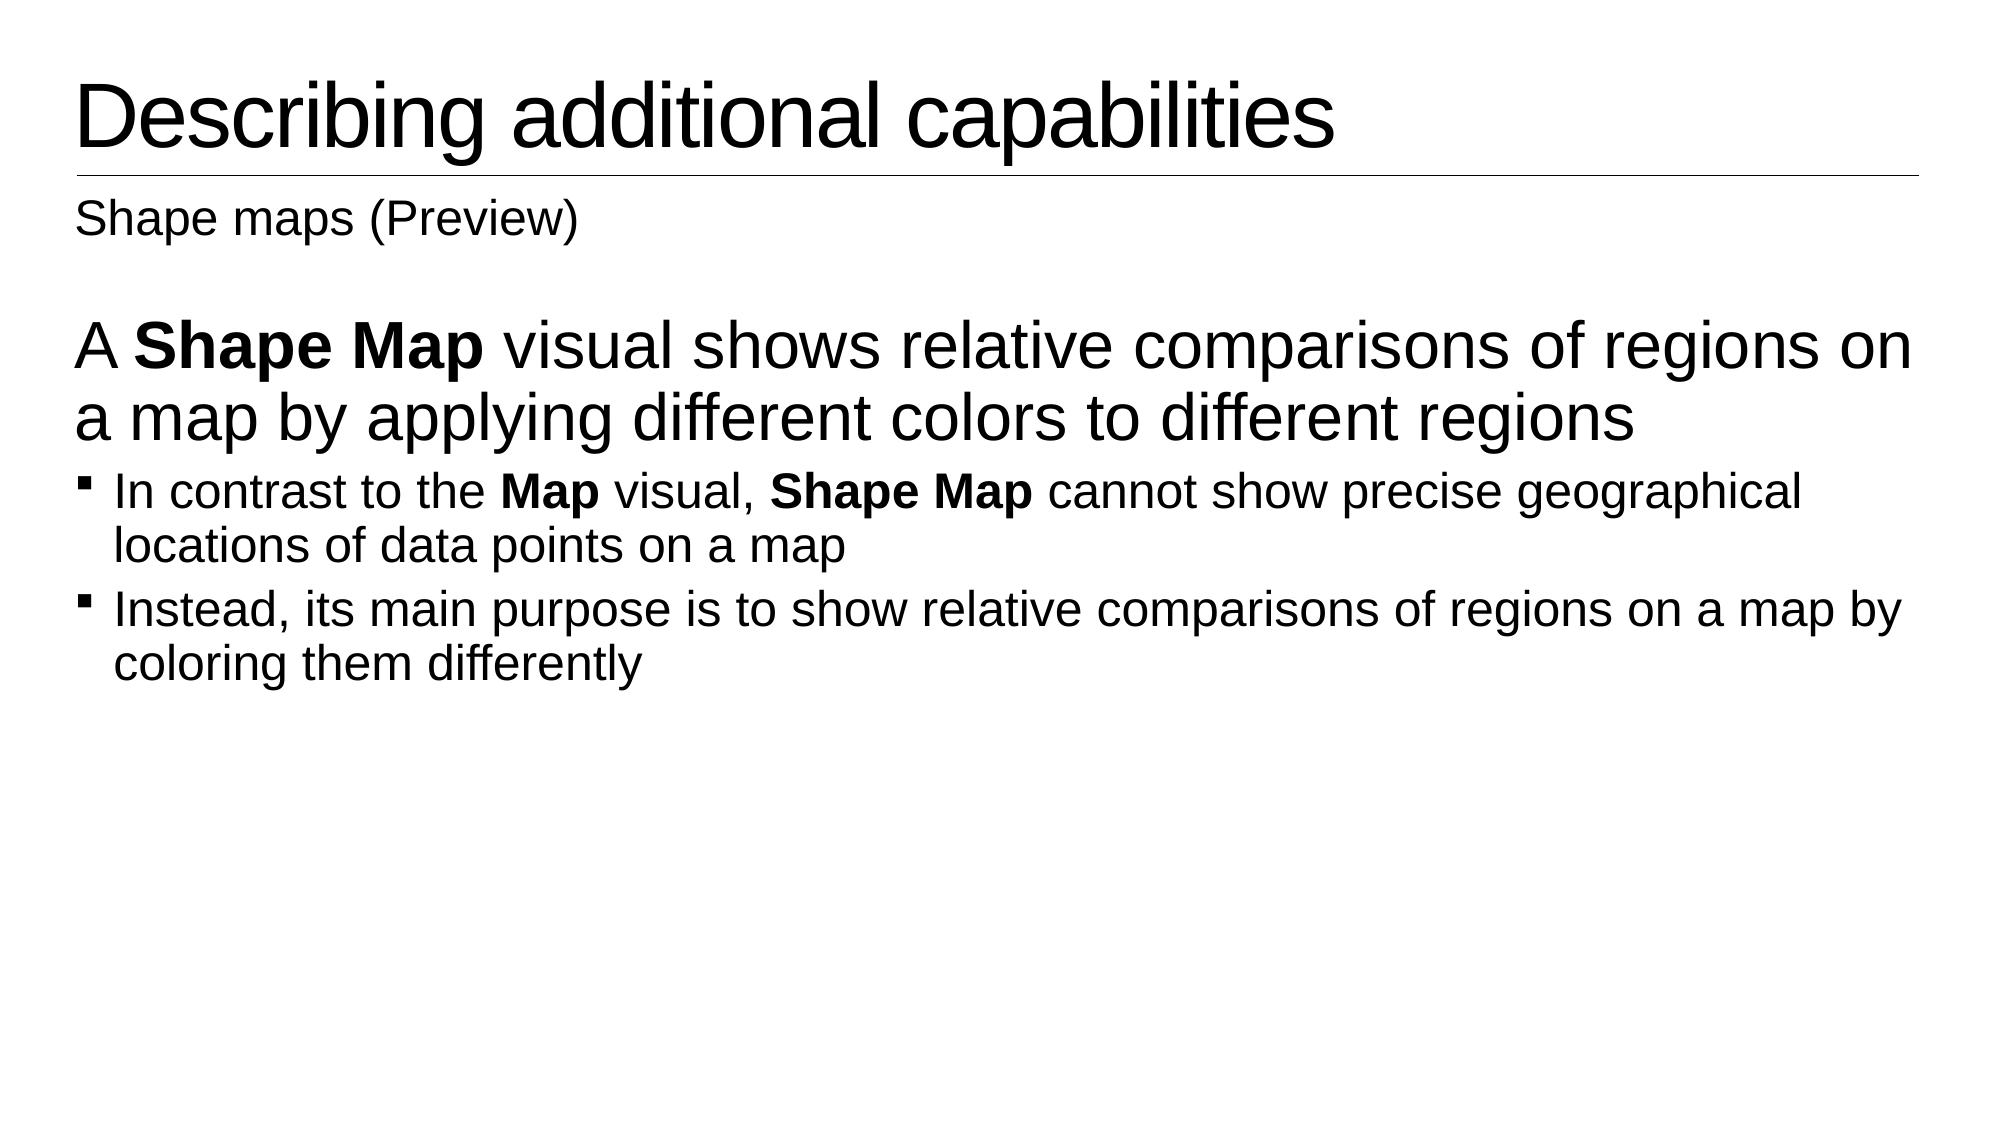

# Describing additional capabilities
Shape maps (Preview)
A Shape Map visual shows relative comparisons of regions on a map by applying different colors to different regions
In contrast to the Map visual, Shape Map cannot show precise geographical locations of data points on a map
Instead, its main purpose is to show relative comparisons of regions on a map by coloring them differently